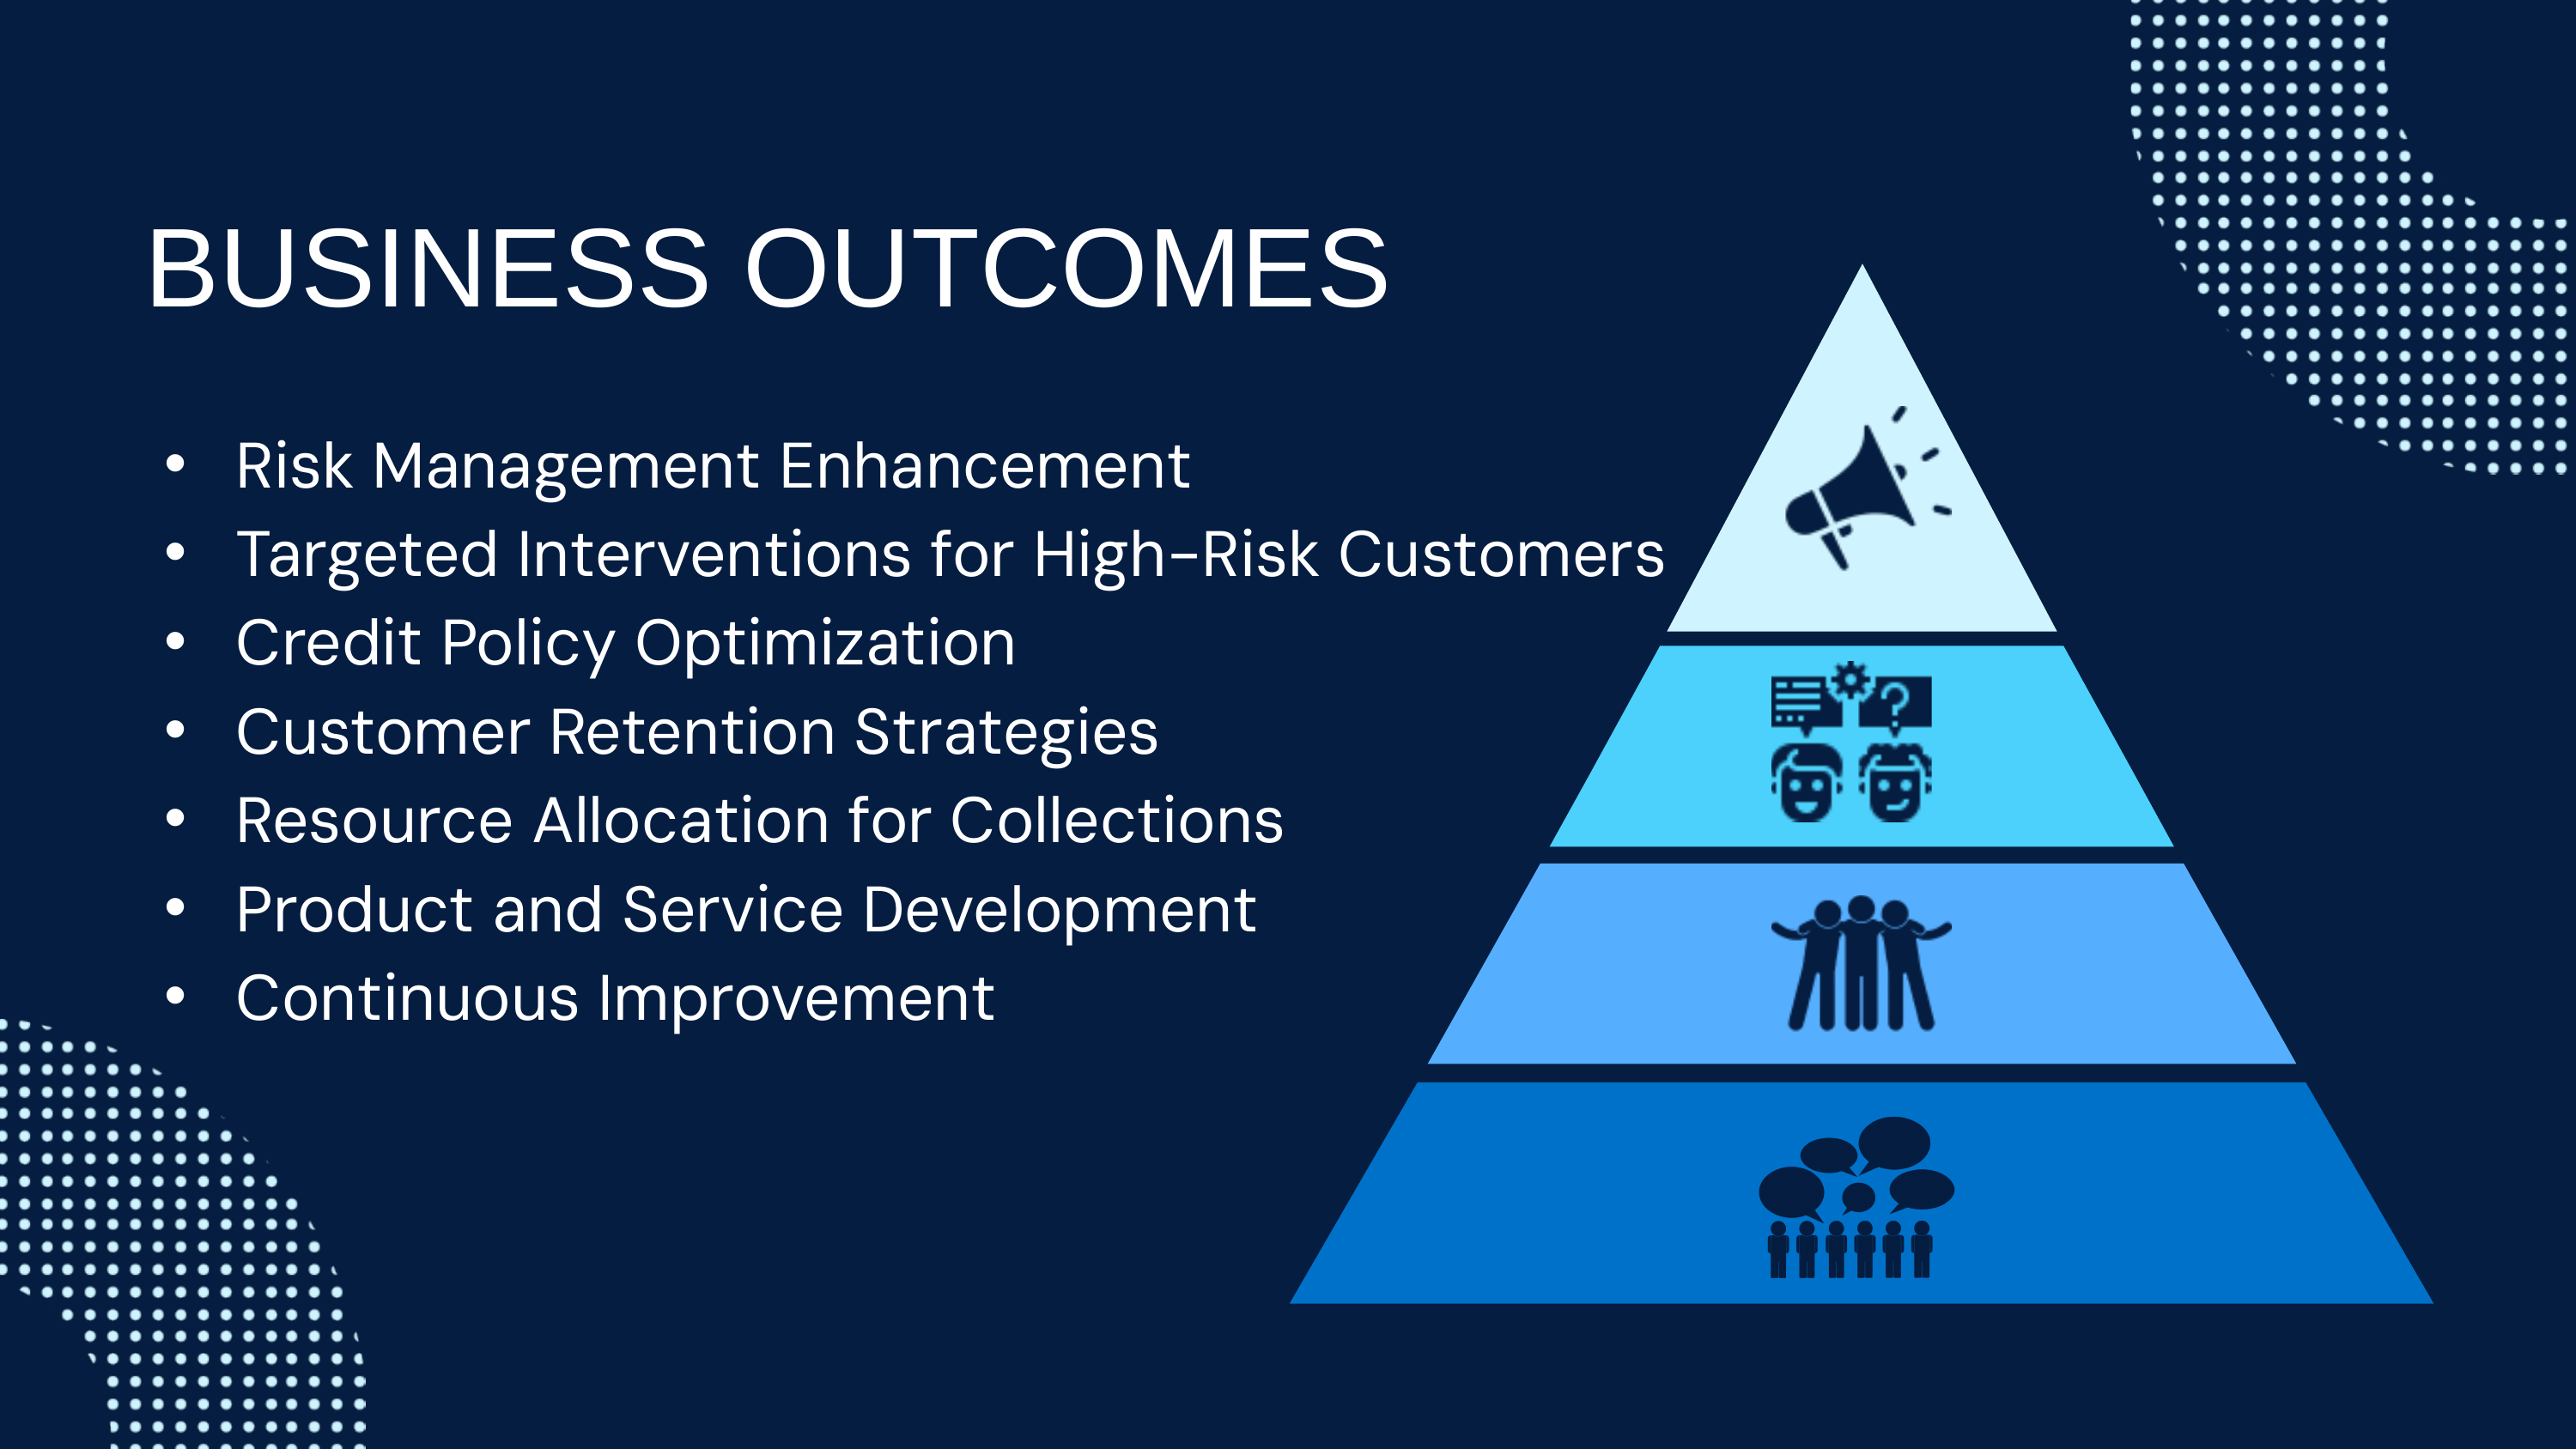

BUSINESS OUTCOMES

 Risk Management Enhancement
 Targeted Interventions for High-Risk Customers
 Credit Policy Optimization
 Customer Retention Strategies
 Resource Allocation for Collections
 Product and Service Development
 Continuous Improvement